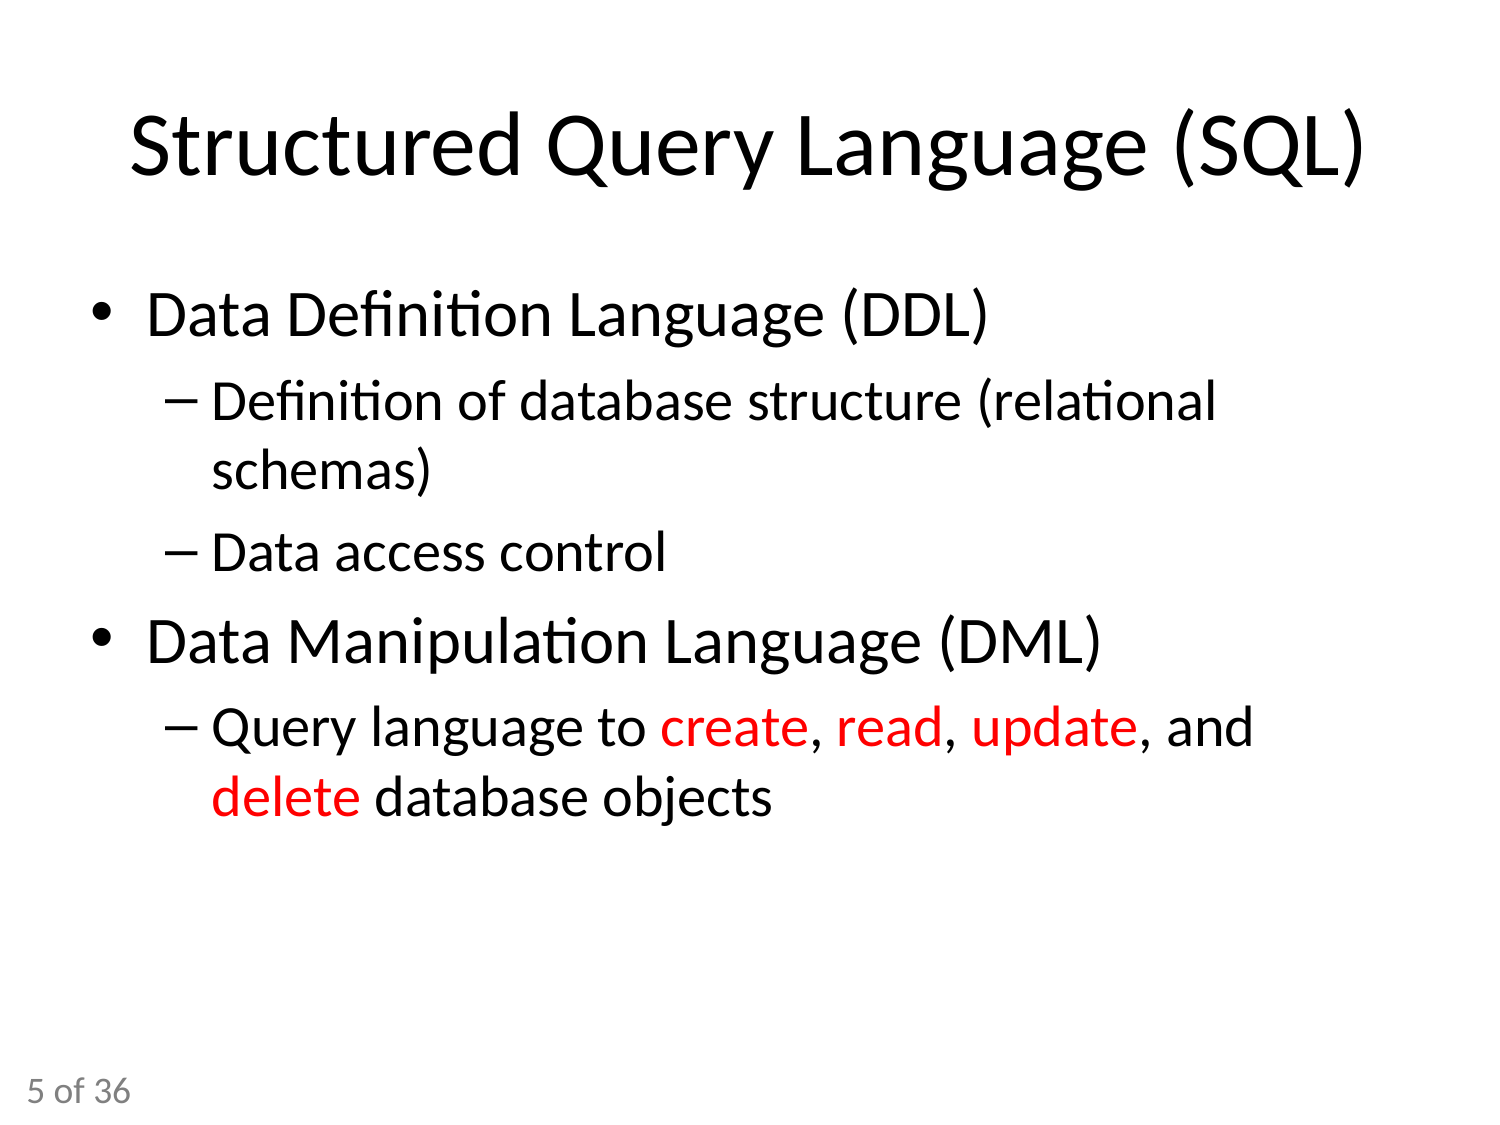

# Structured Query Language (SQL)
Data Definition Language (DDL)
Definition of database structure (relational schemas)
Data access control
Data Manipulation Language (DML)
Query language to create, read, update, and delete database objects